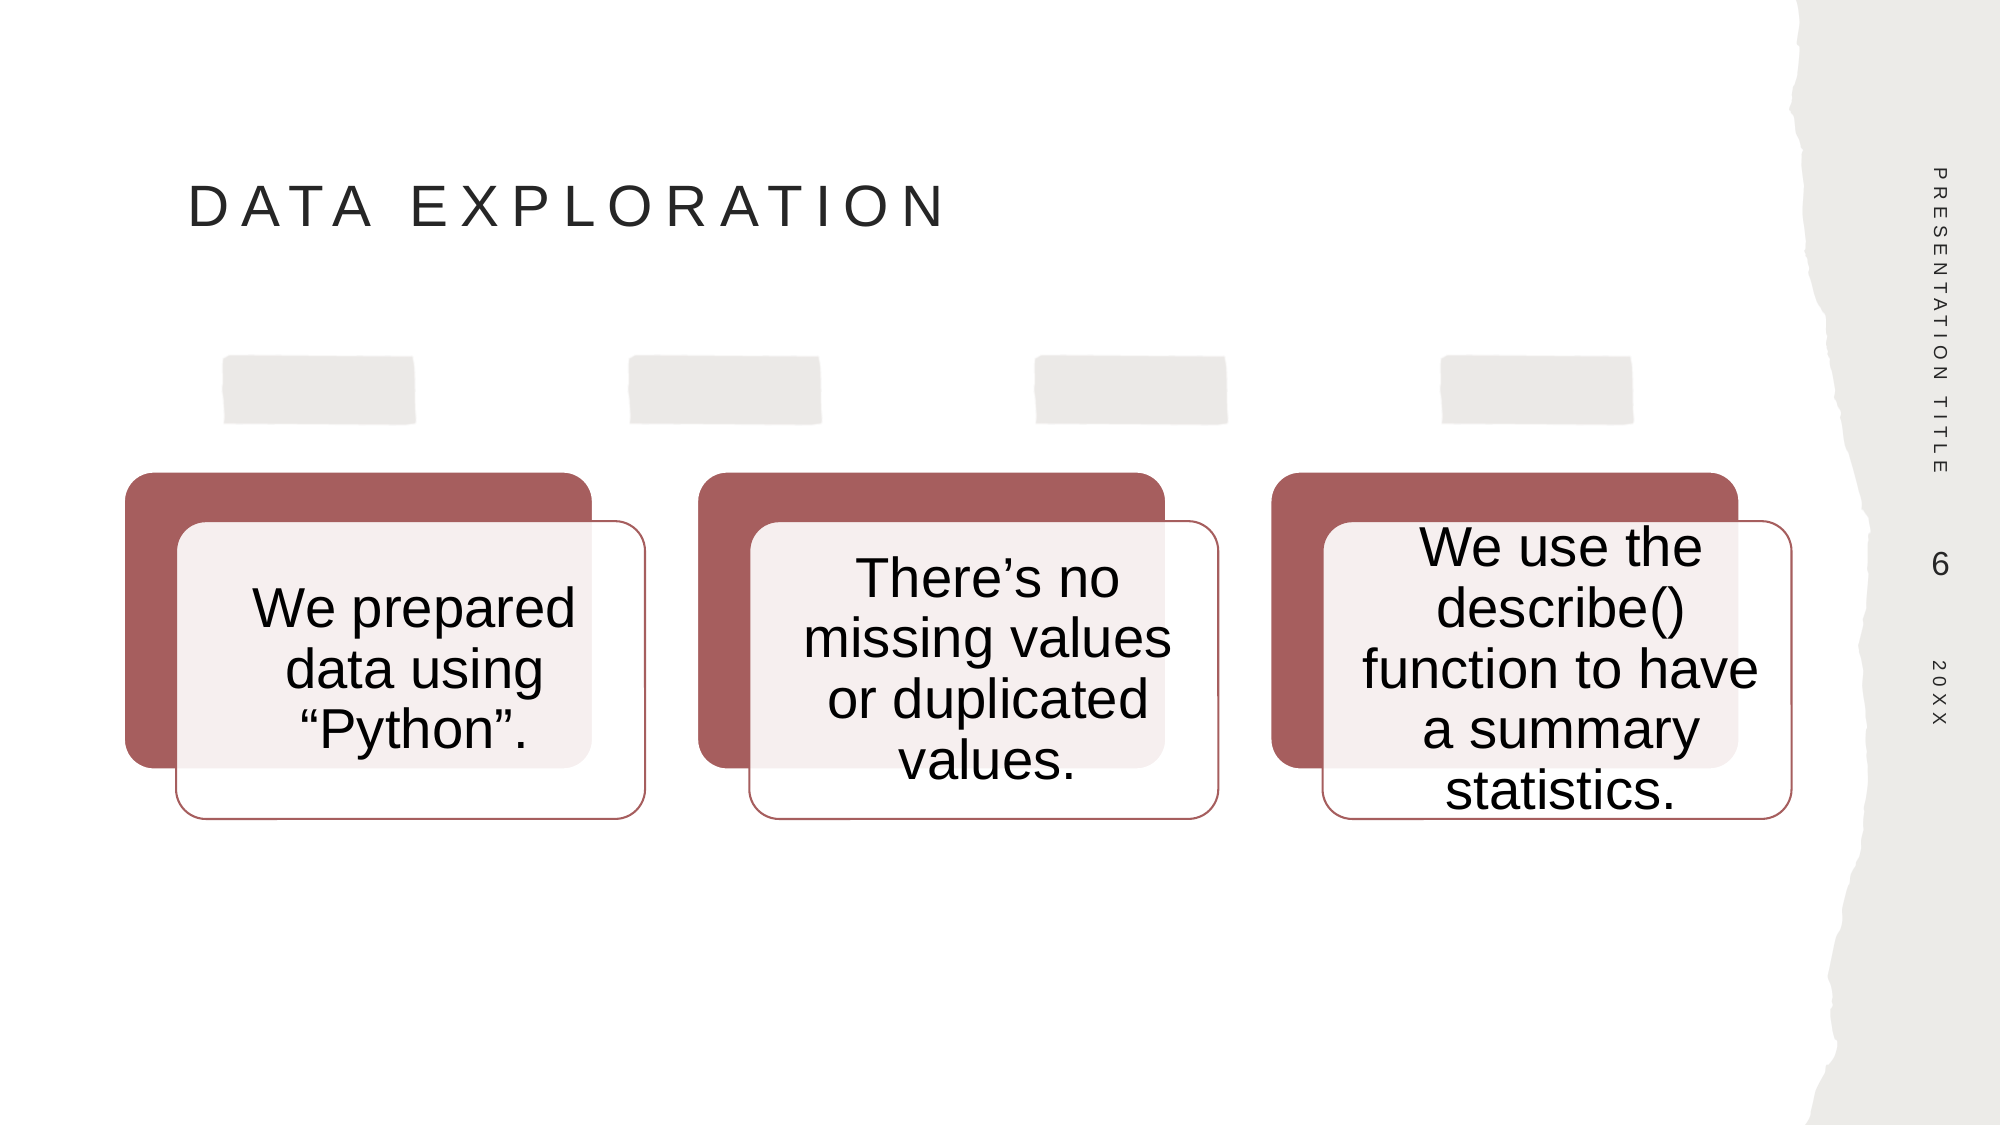

# Data Exploration
PRESENTATION TITLE
We prepared data using “Python”.
There’s no missing values or duplicated values.
We use the describe() function to have a summary statistics.
6
20XX